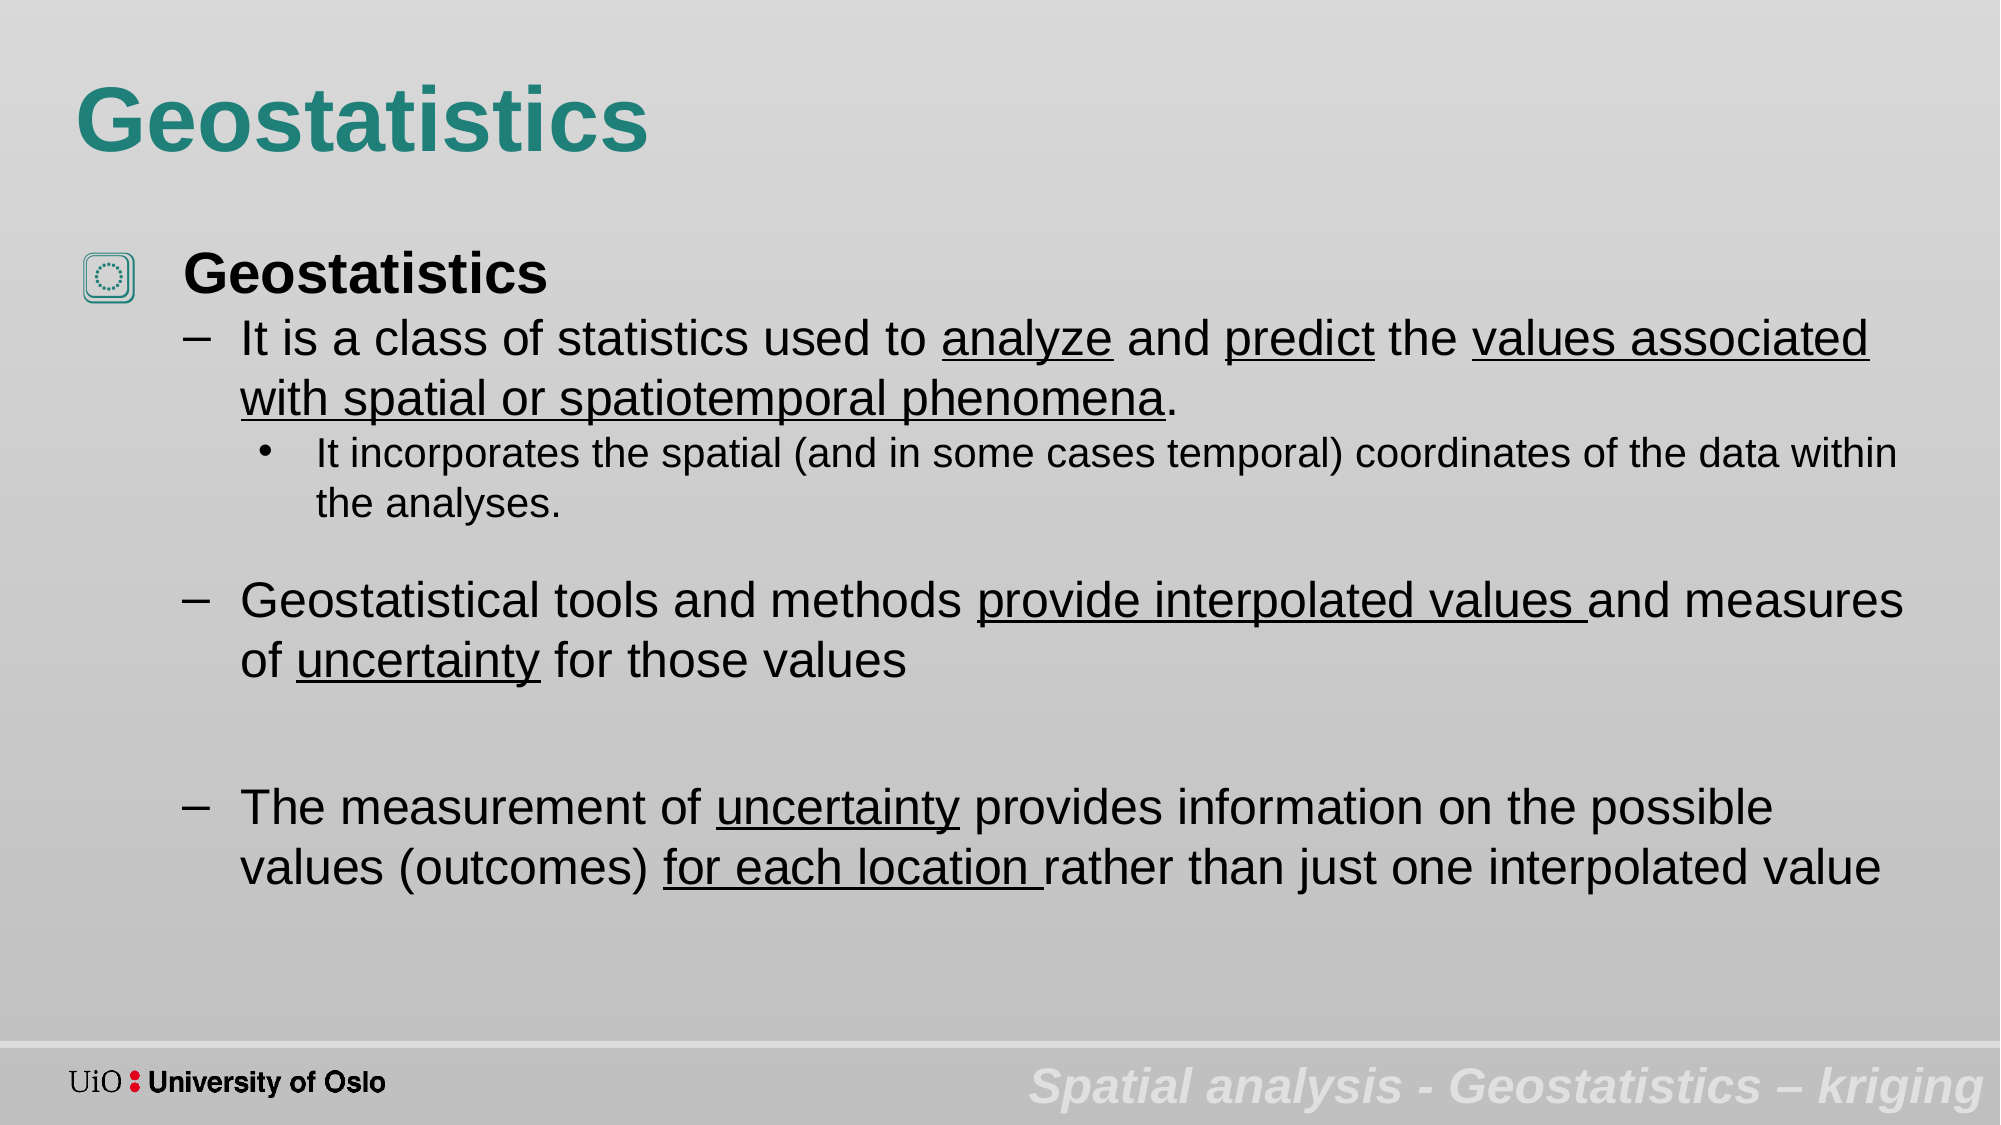

Geostatistics
Geostatistics
It is a class of statistics used to analyze and predict the values associated with spatial or spatiotemporal phenomena.
It incorporates the spatial (and in some cases temporal) coordinates of the data within the analyses.

Geostatistical tools and methods provide interpolated values and measures of uncertainty for those values
The measurement of uncertainty provides information on the possible values (outcomes) for each location rather than just one interpolated value